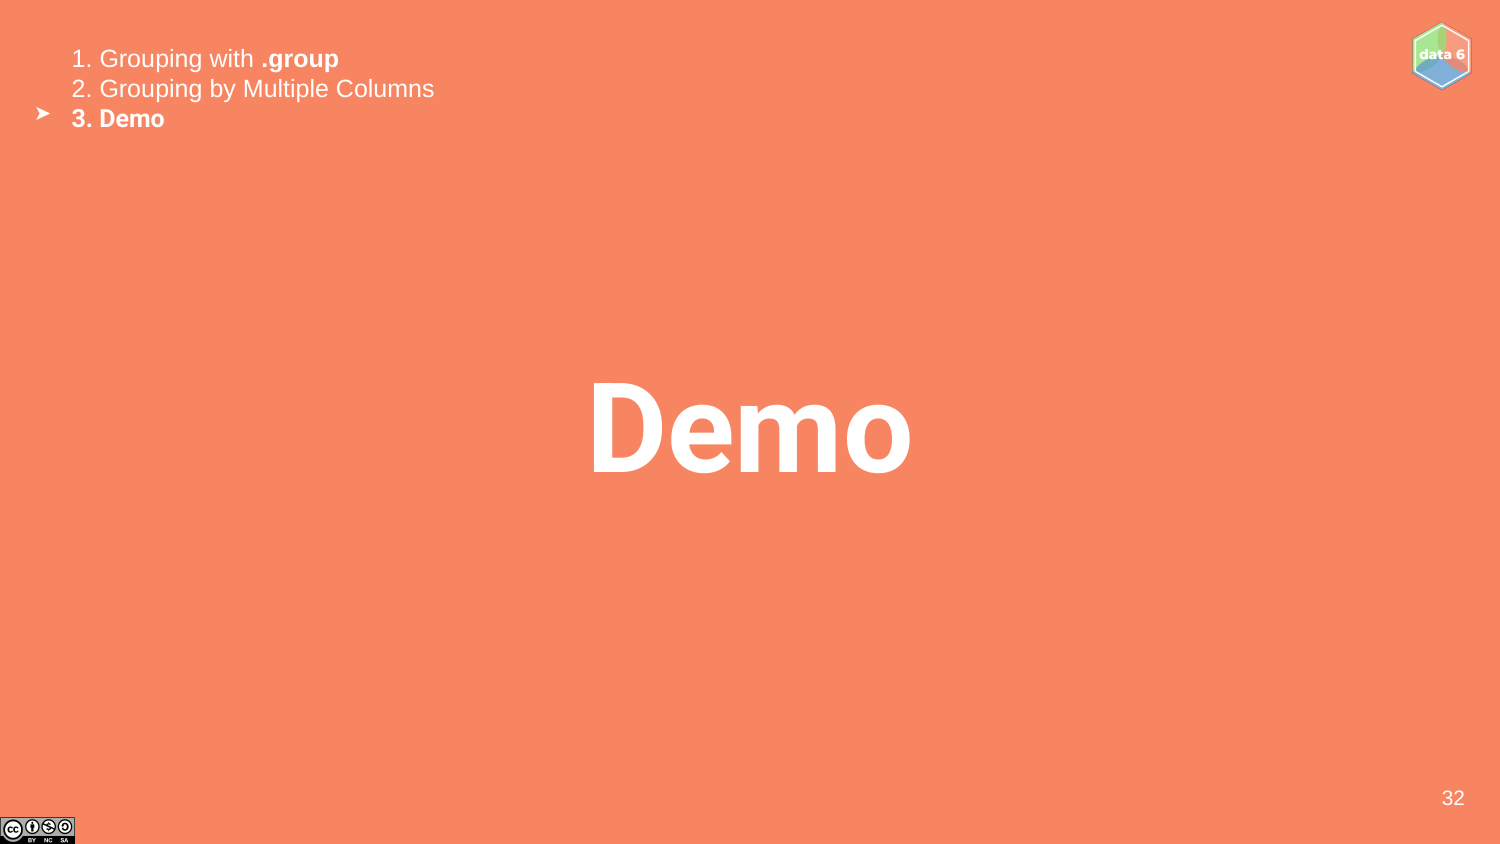

1. Grouping with .group
2. Grouping by Multiple Columns
3. Demo
➤
# Demo
32